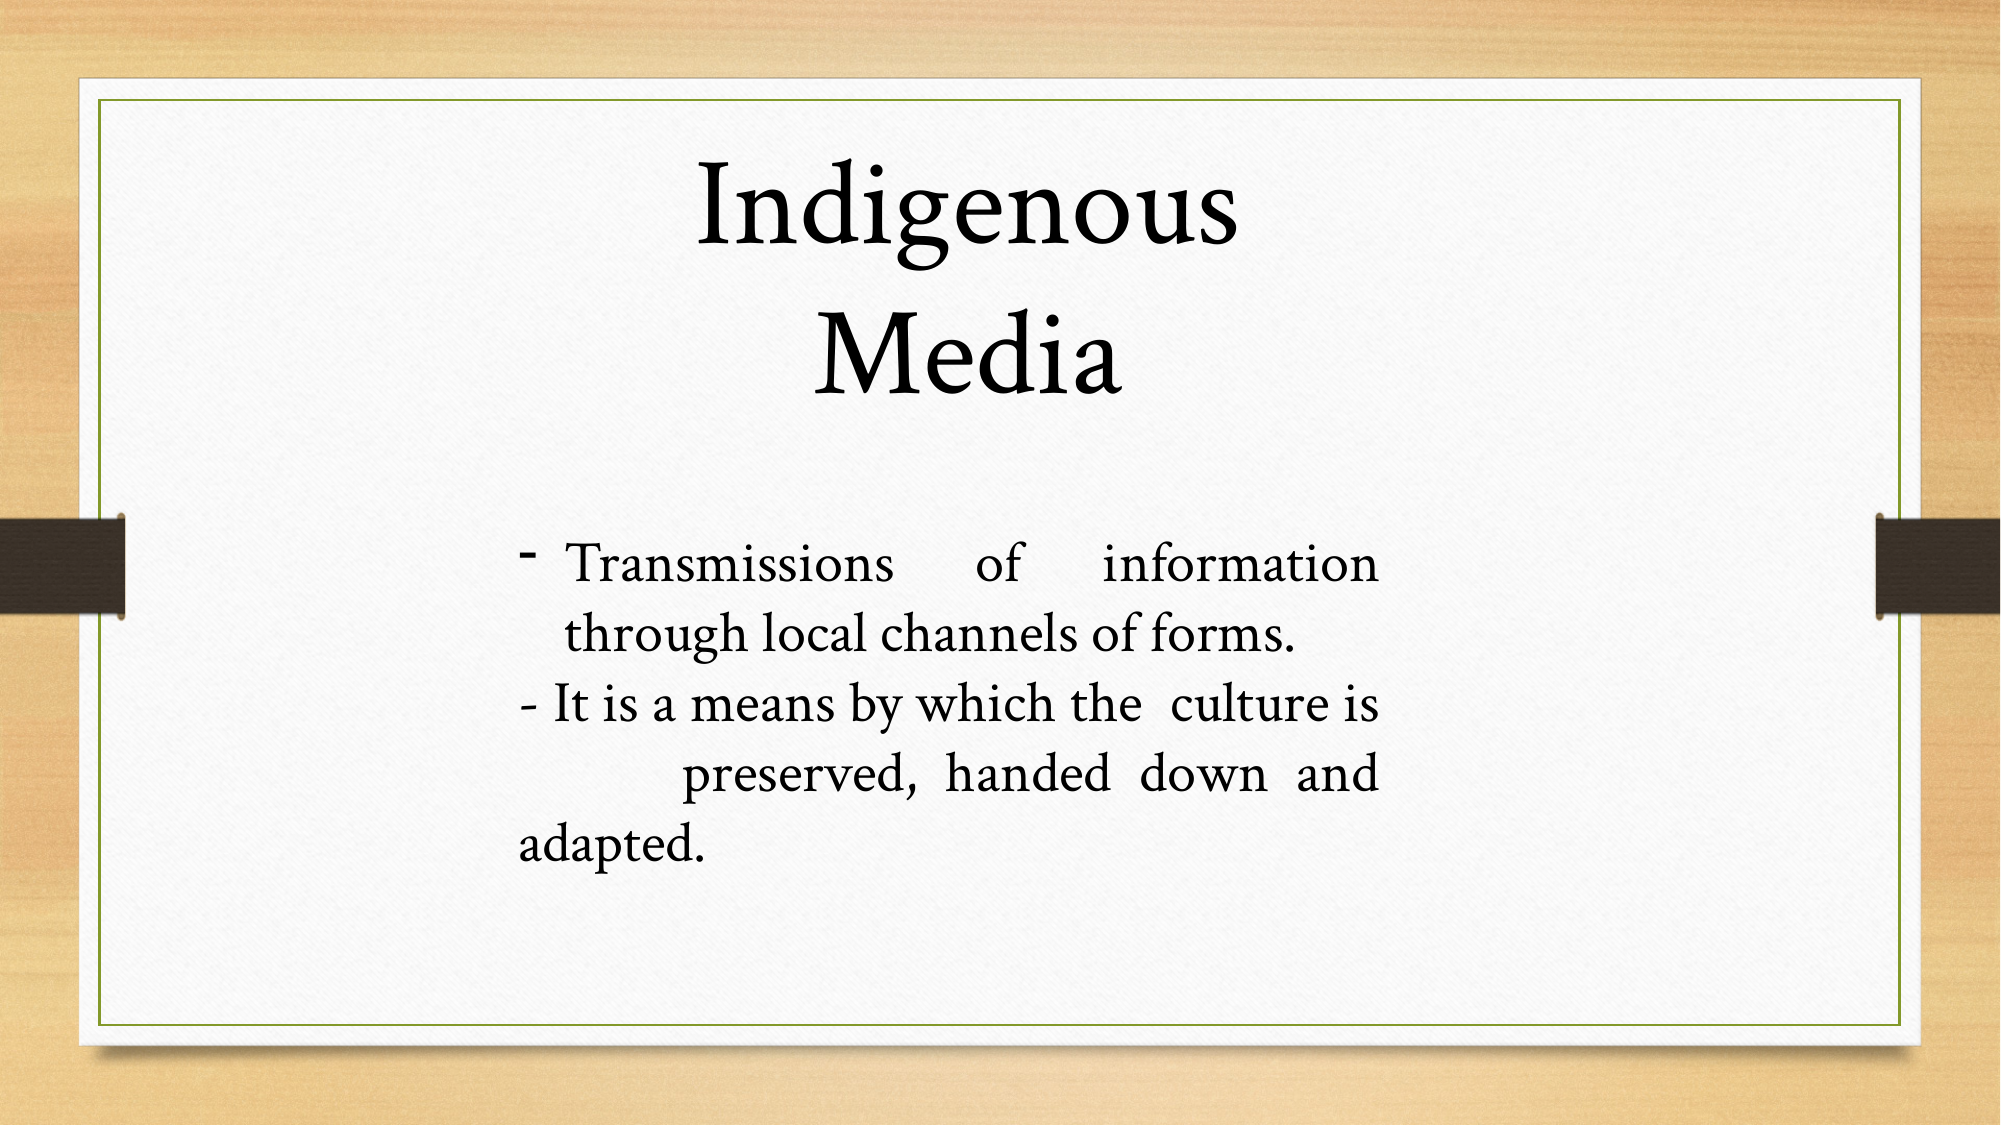

Indigenous Media
Transmissions of information through local channels of forms.
- It is a means by which the  culture is       preserved, handed down and adapted.